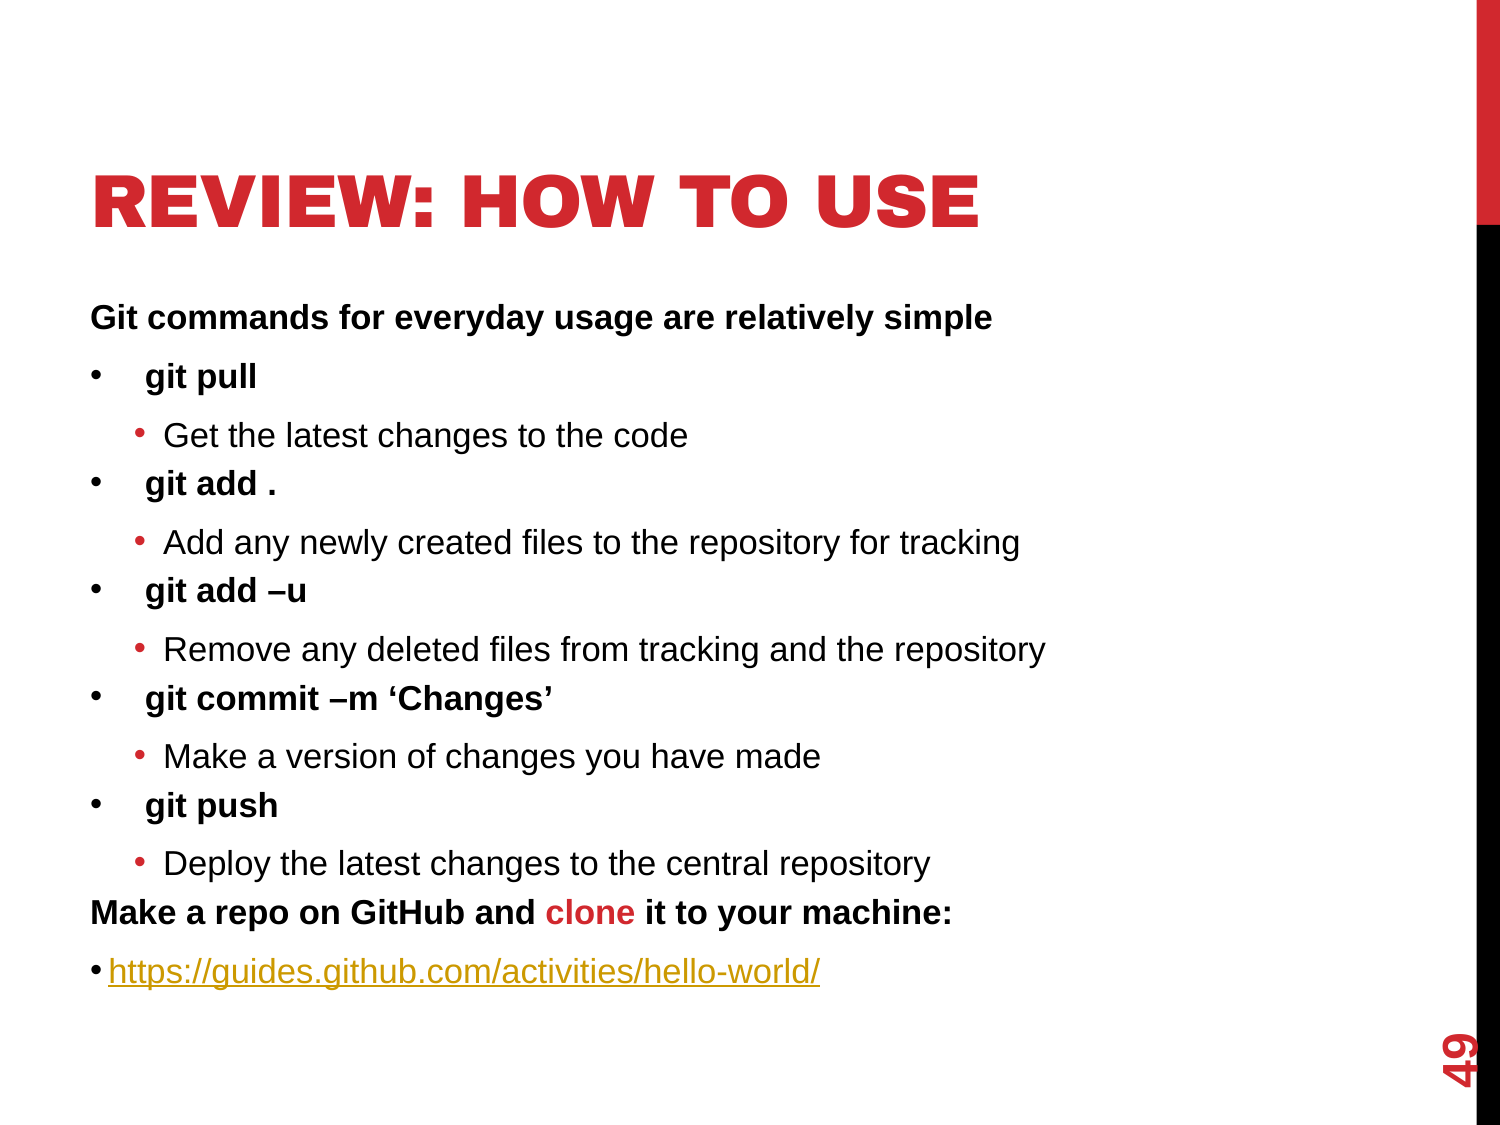

# Review: How to Use
Git commands for everyday usage are relatively simple
git pull
Get the latest changes to the code
git add .
Add any newly created files to the repository for tracking
git add –u
Remove any deleted files from tracking and the repository
git commit –m ‘Changes’
Make a version of changes you have made
git push
Deploy the latest changes to the central repository
Make a repo on GitHub and clone it to your machine:
https://guides.github.com/activities/hello-world/

49